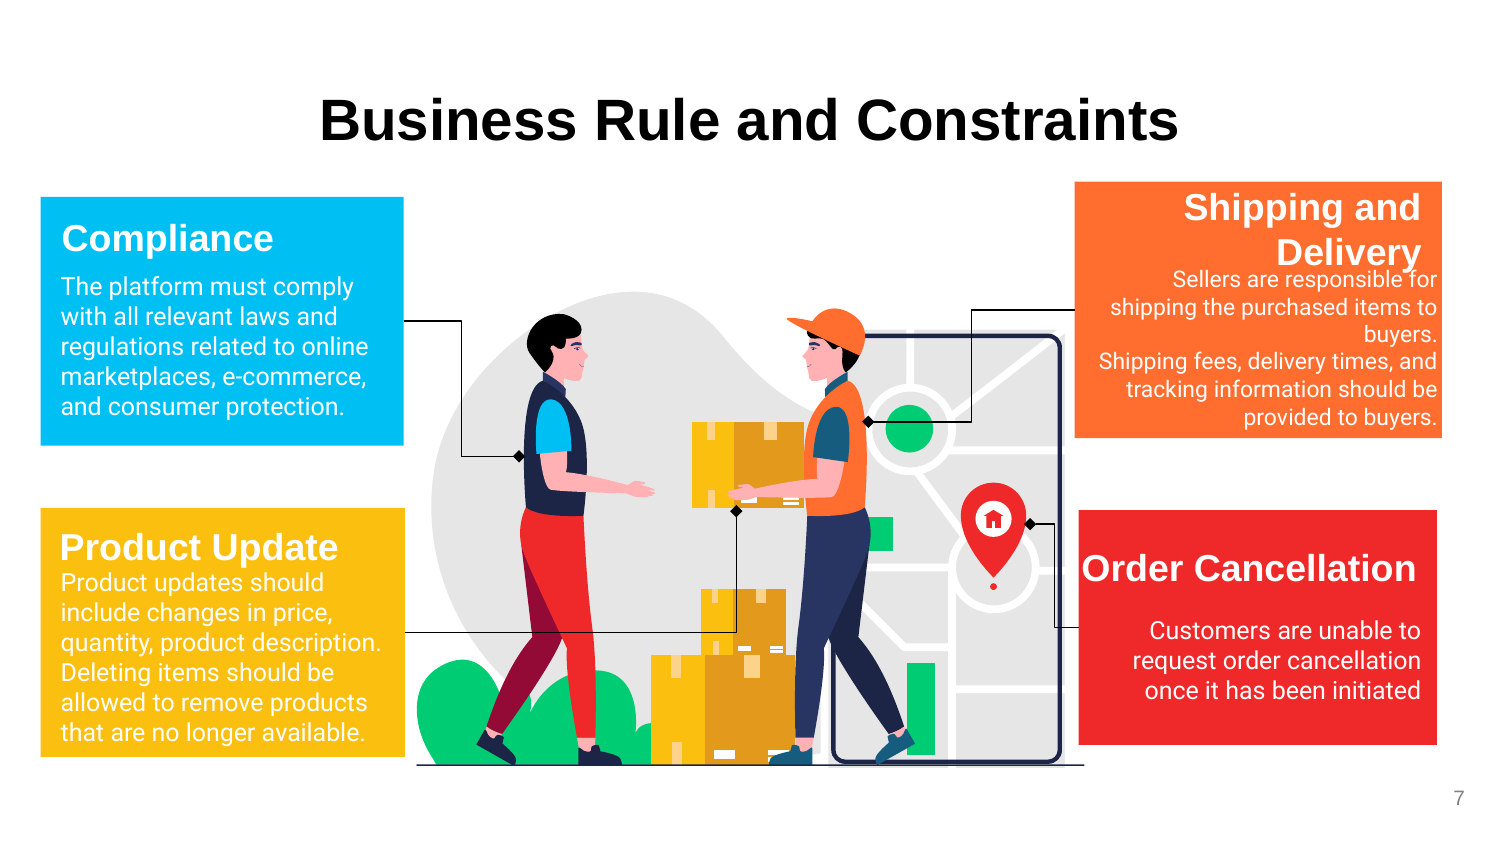

# Business Rule and Constraints

Shipping and Delivery
Sellers are responsible for shipping the purchased items to buyers.
Shipping fees, delivery times, and tracking information should be provided to buyers.

Compliance
The platform must comply with all relevant laws and regulations related to online marketplaces, e-commerce, and consumer protection.

Product Update
Product updates should include changes in price, quantity, product description.
Deleting items should be allowed to remove products that are no longer available.

Order Cancellation
Customers are unable to request order cancellation once it has been initiated
7